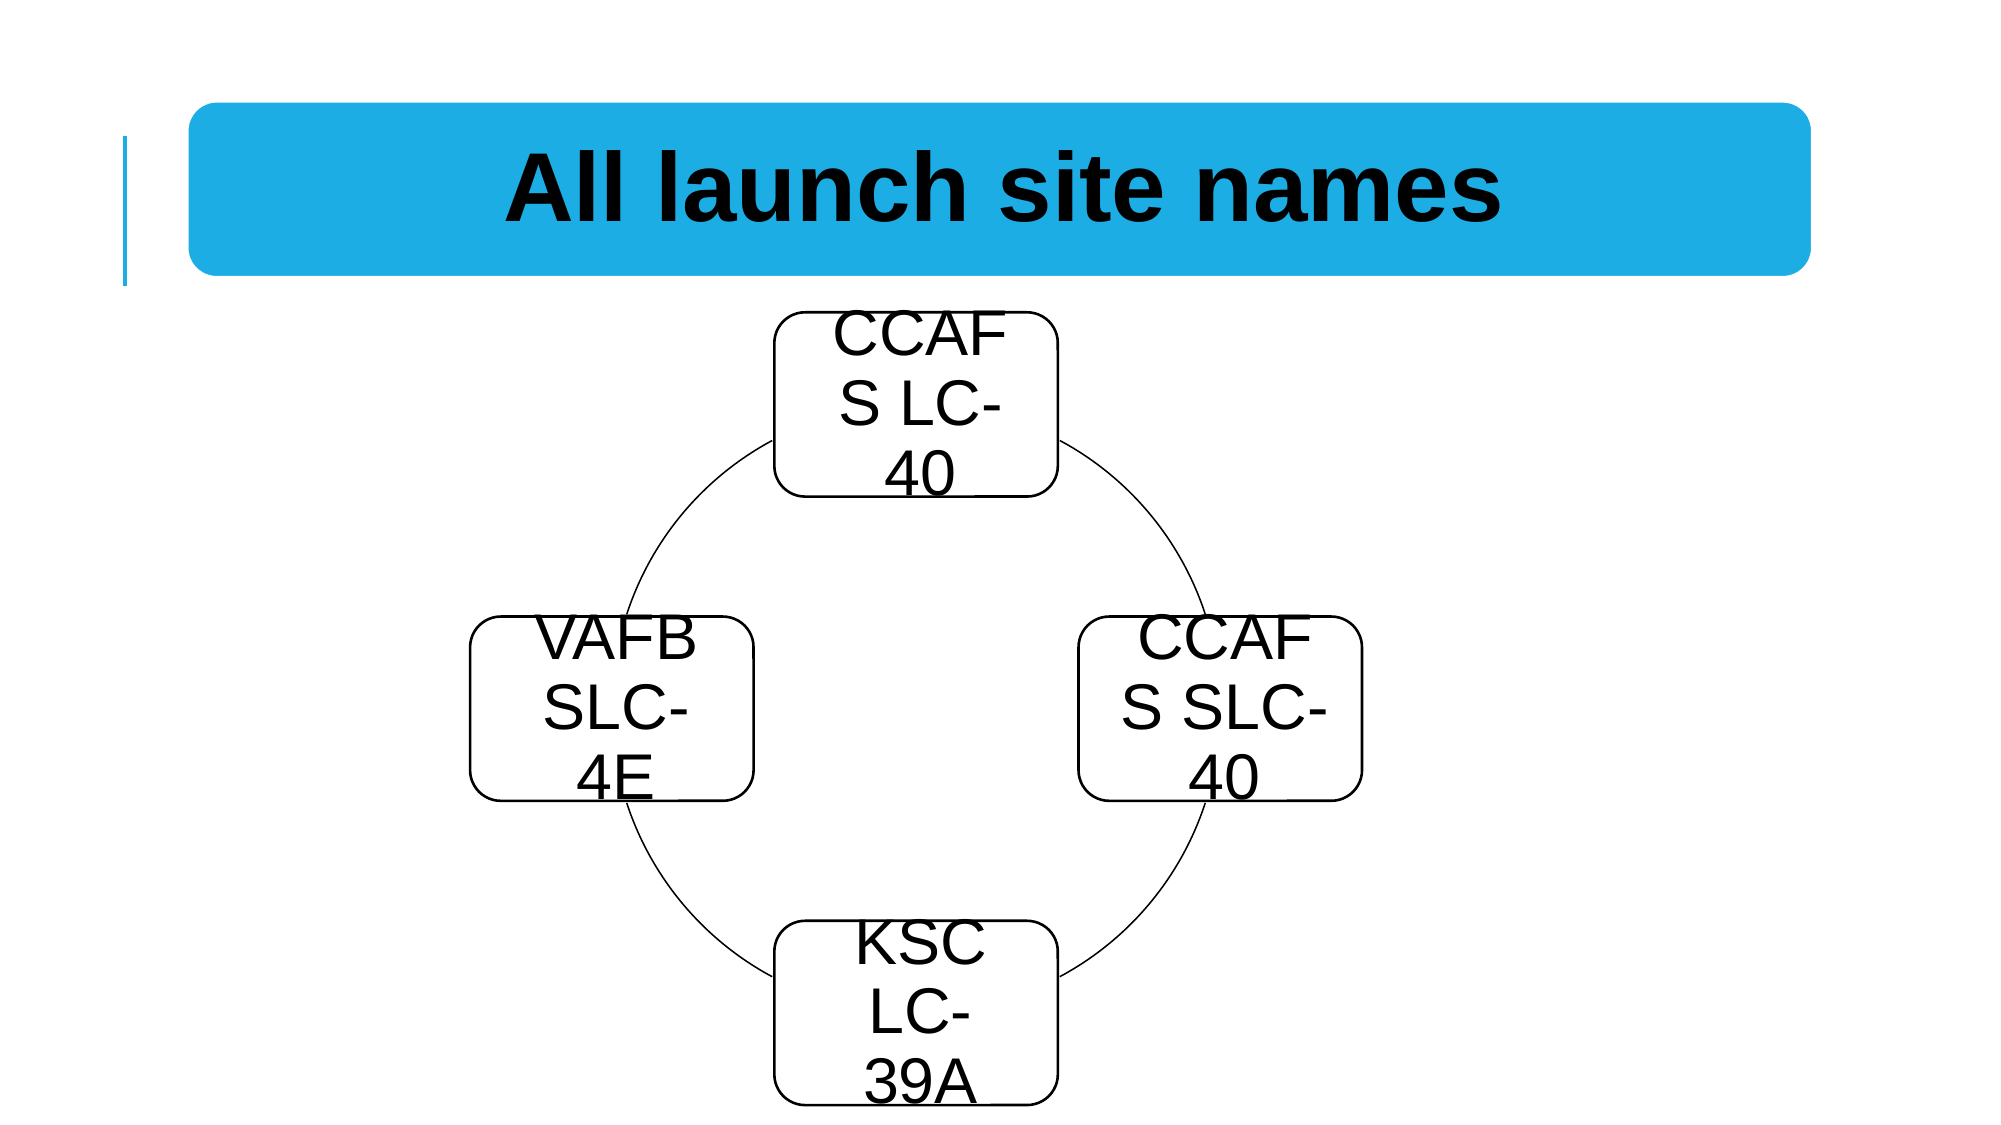

All launch site names
CCAFS LC-40
CCAFS SLC-40
KSC LC-39A
VAFB SLC-4E